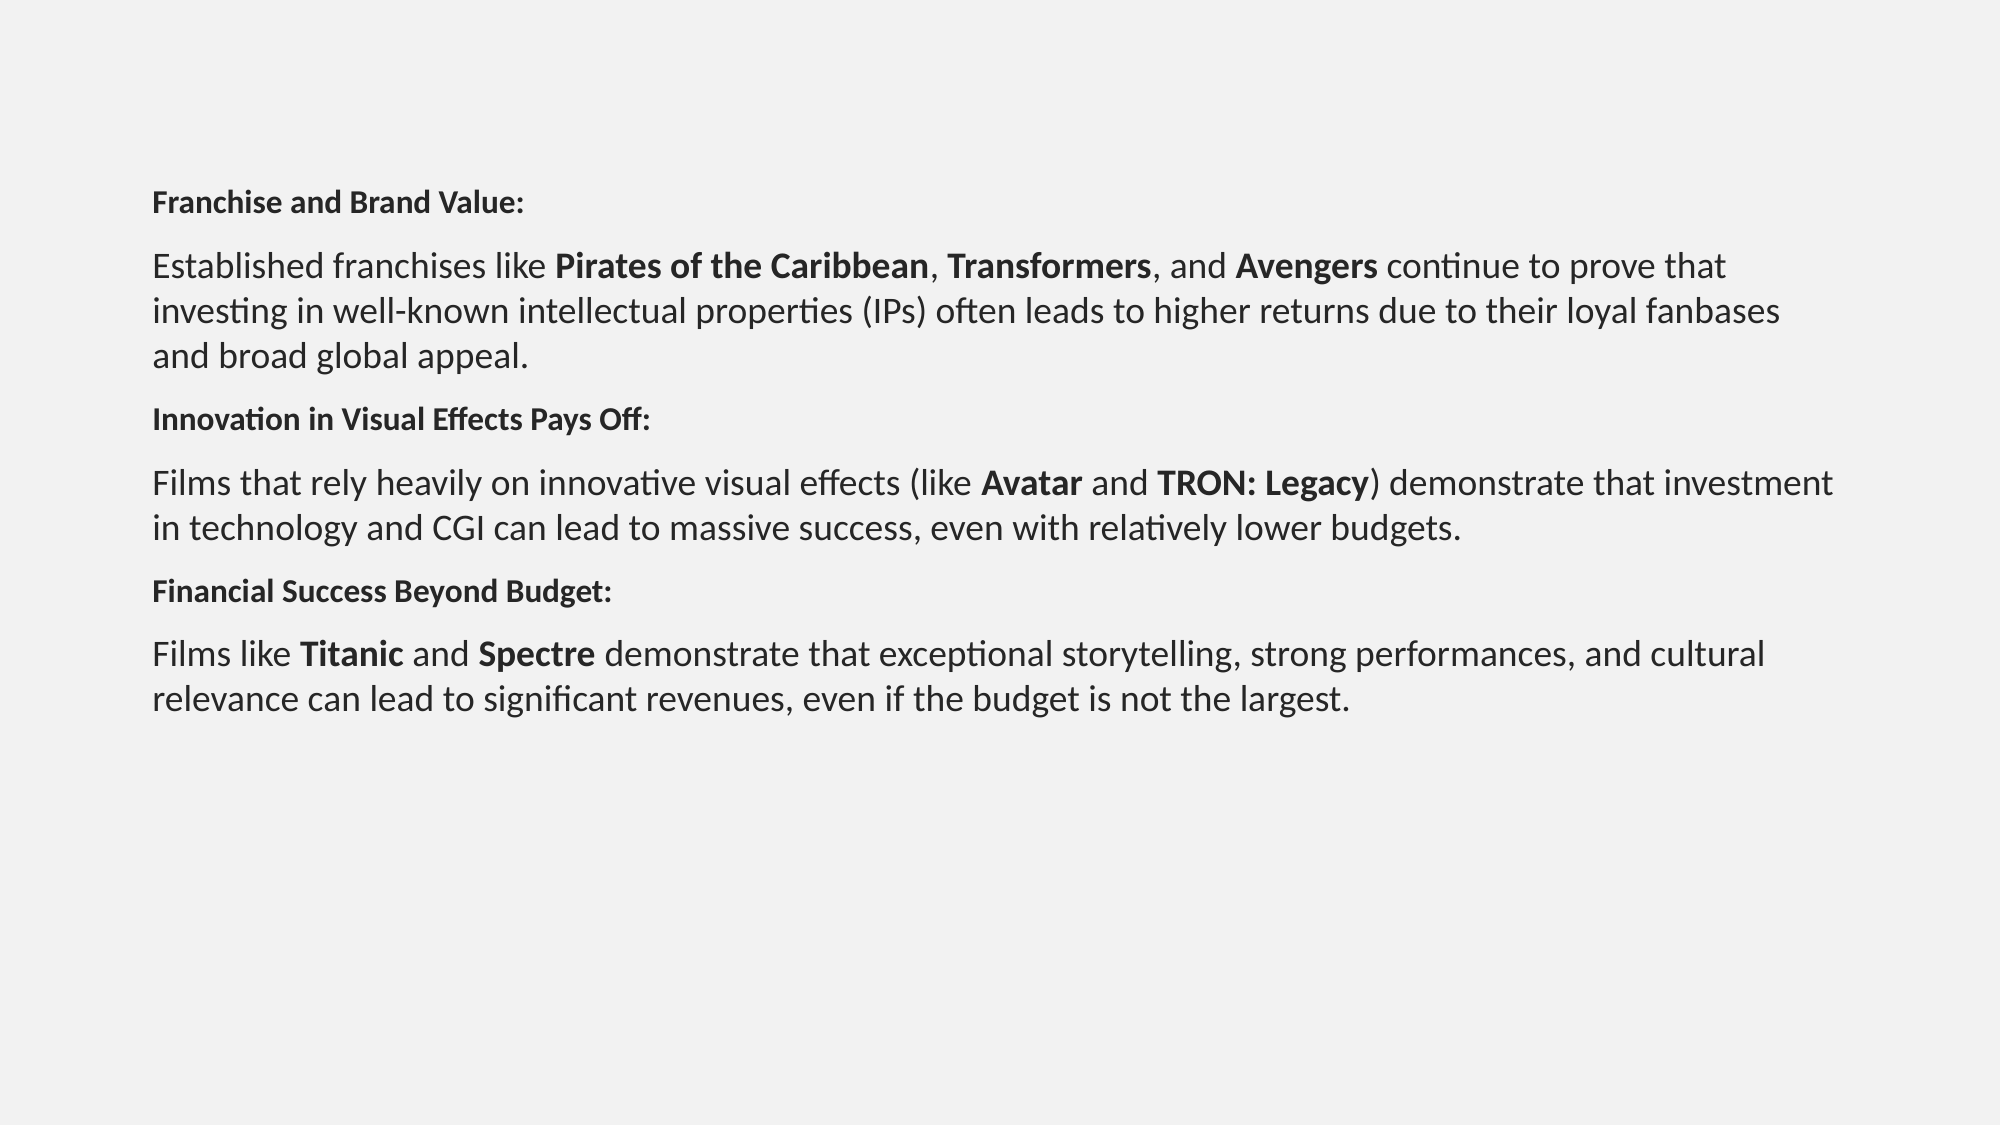

Franchise and Brand Value:
Established franchises like Pirates of the Caribbean, Transformers, and Avengers continue to prove that investing in well-known intellectual properties (IPs) often leads to higher returns due to their loyal fanbases and broad global appeal.
Innovation in Visual Effects Pays Off:
Films that rely heavily on innovative visual effects (like Avatar and TRON: Legacy) demonstrate that investment in technology and CGI can lead to massive success, even with relatively lower budgets.
Financial Success Beyond Budget:
Films like Titanic and Spectre demonstrate that exceptional storytelling, strong performances, and cultural relevance can lead to significant revenues, even if the budget is not the largest.